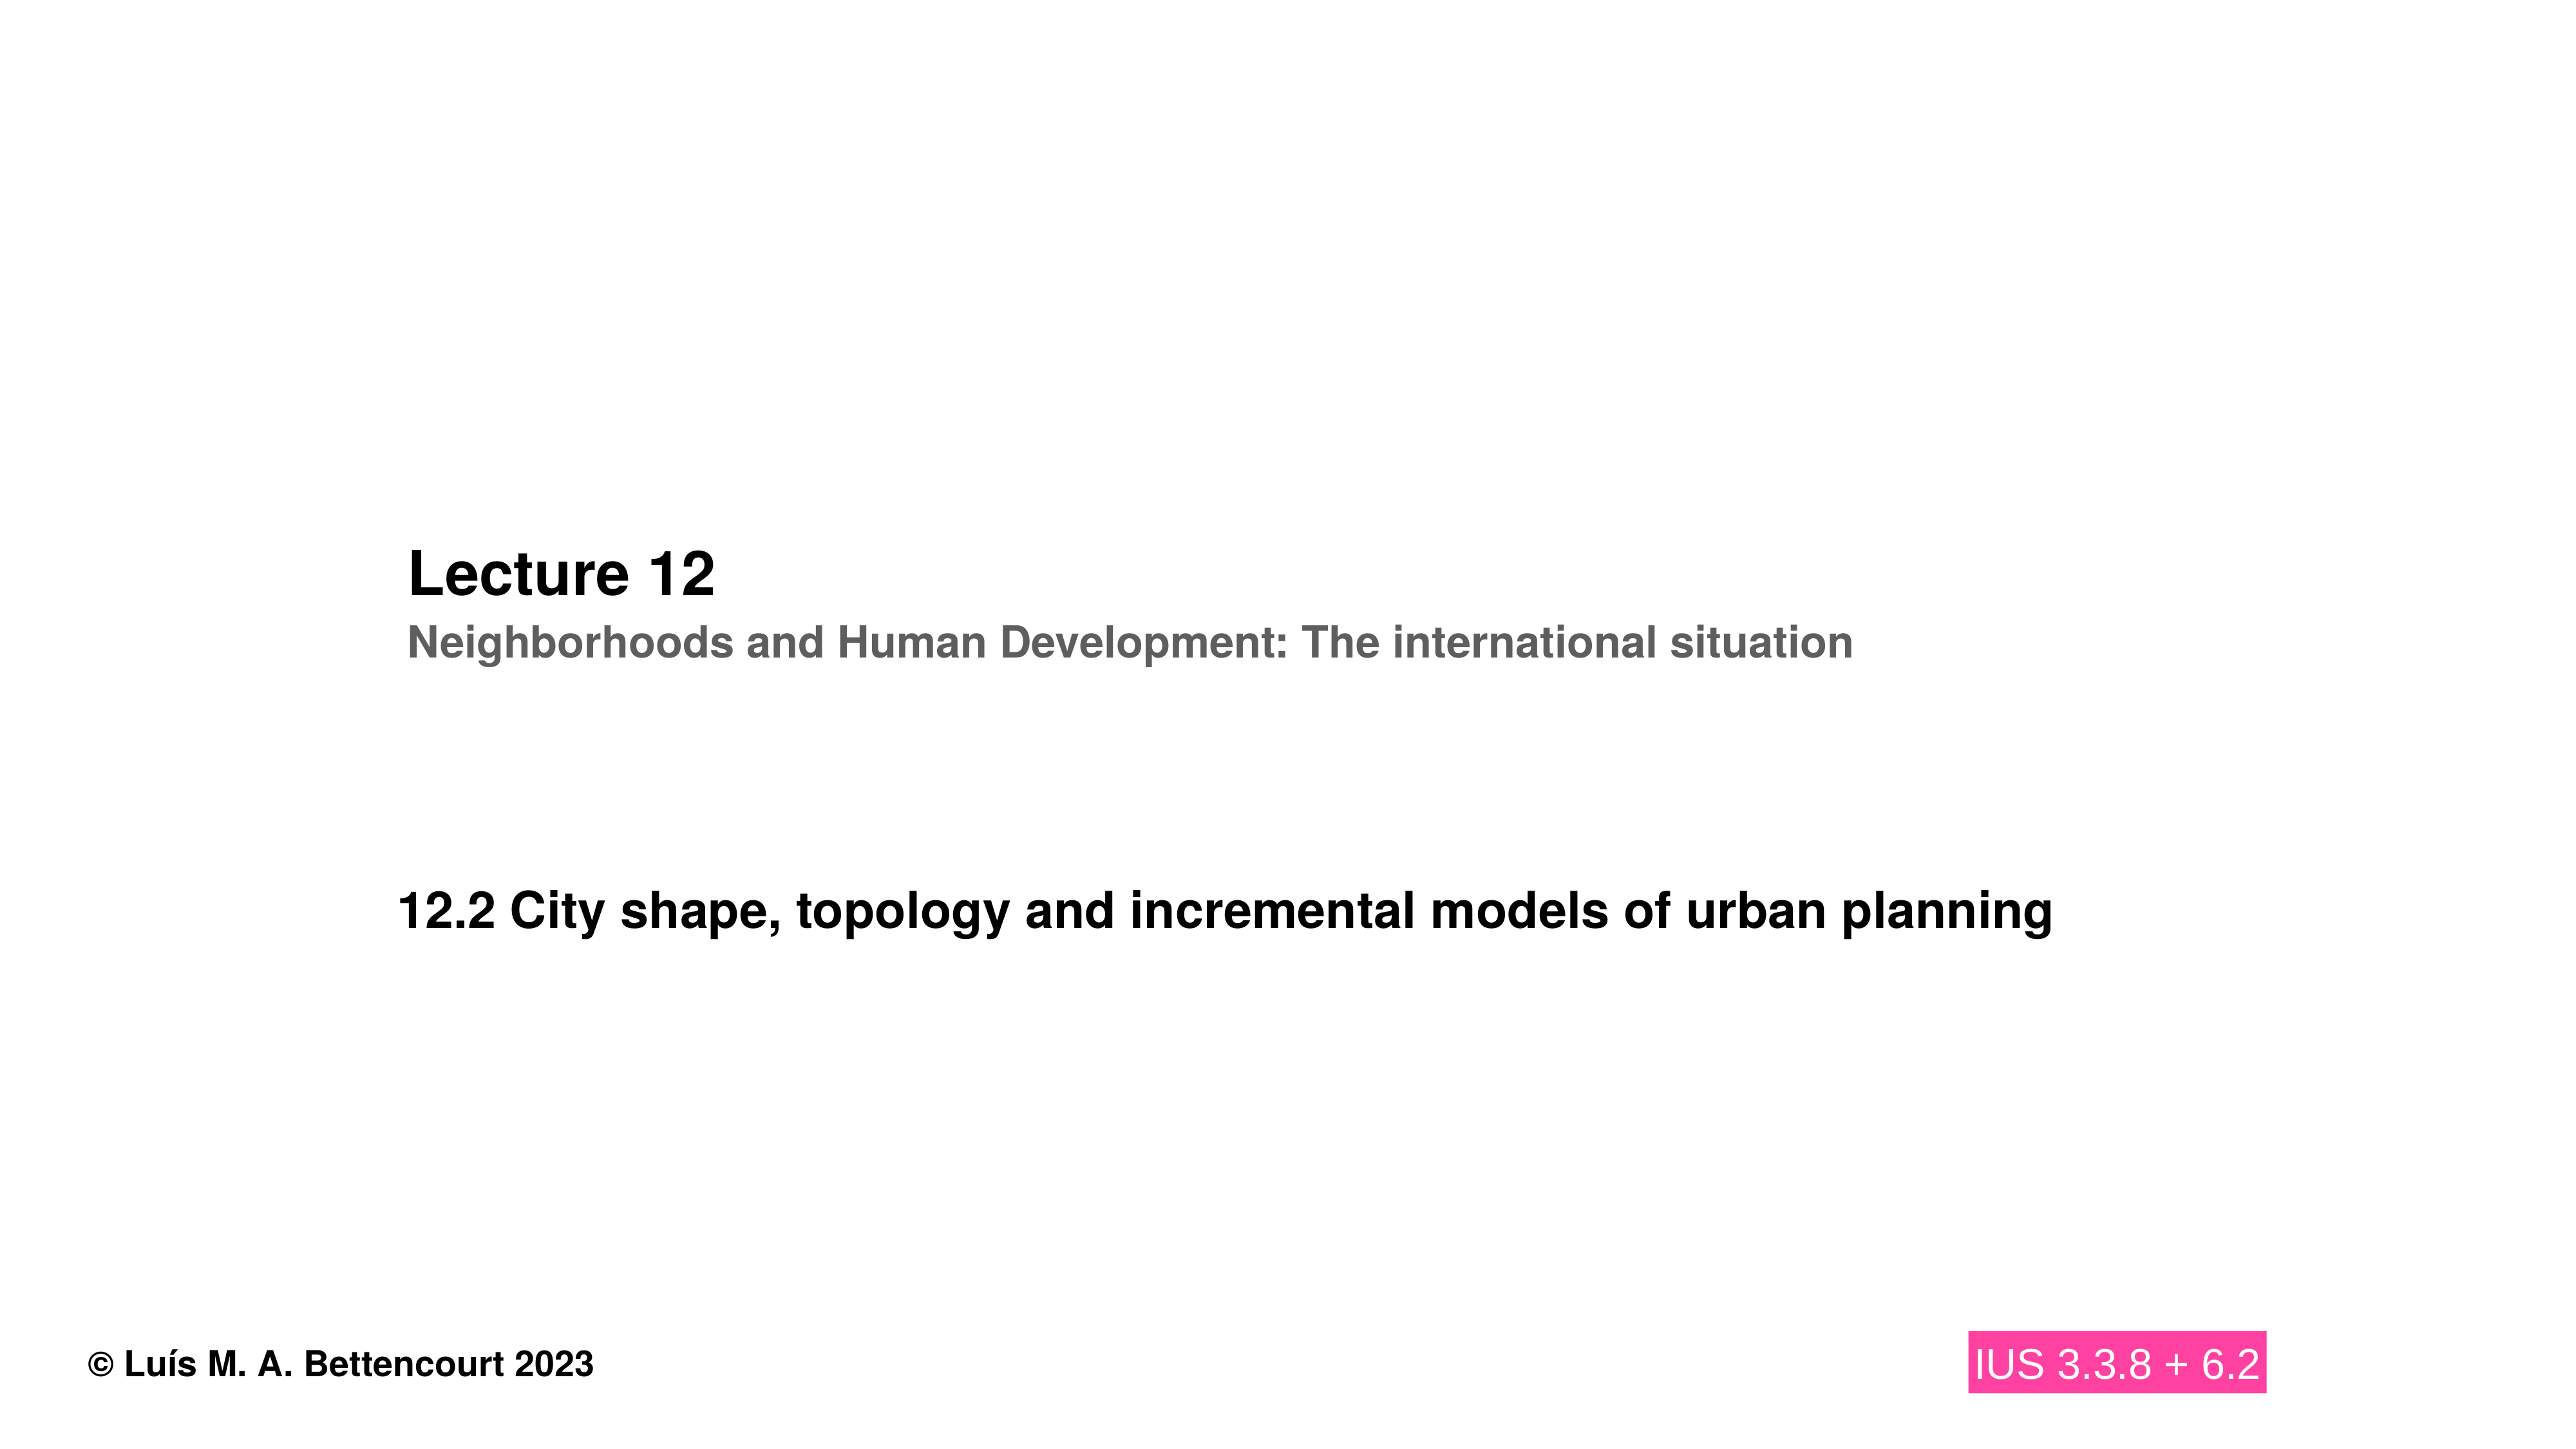

# Lecture 12
Neighborhoods and Human Development: The international situation
12.2 City shape, topology and incremental models of urban planning
IUS 3.3.8 + 6.2
© Luís M. A. Bettencourt 2023